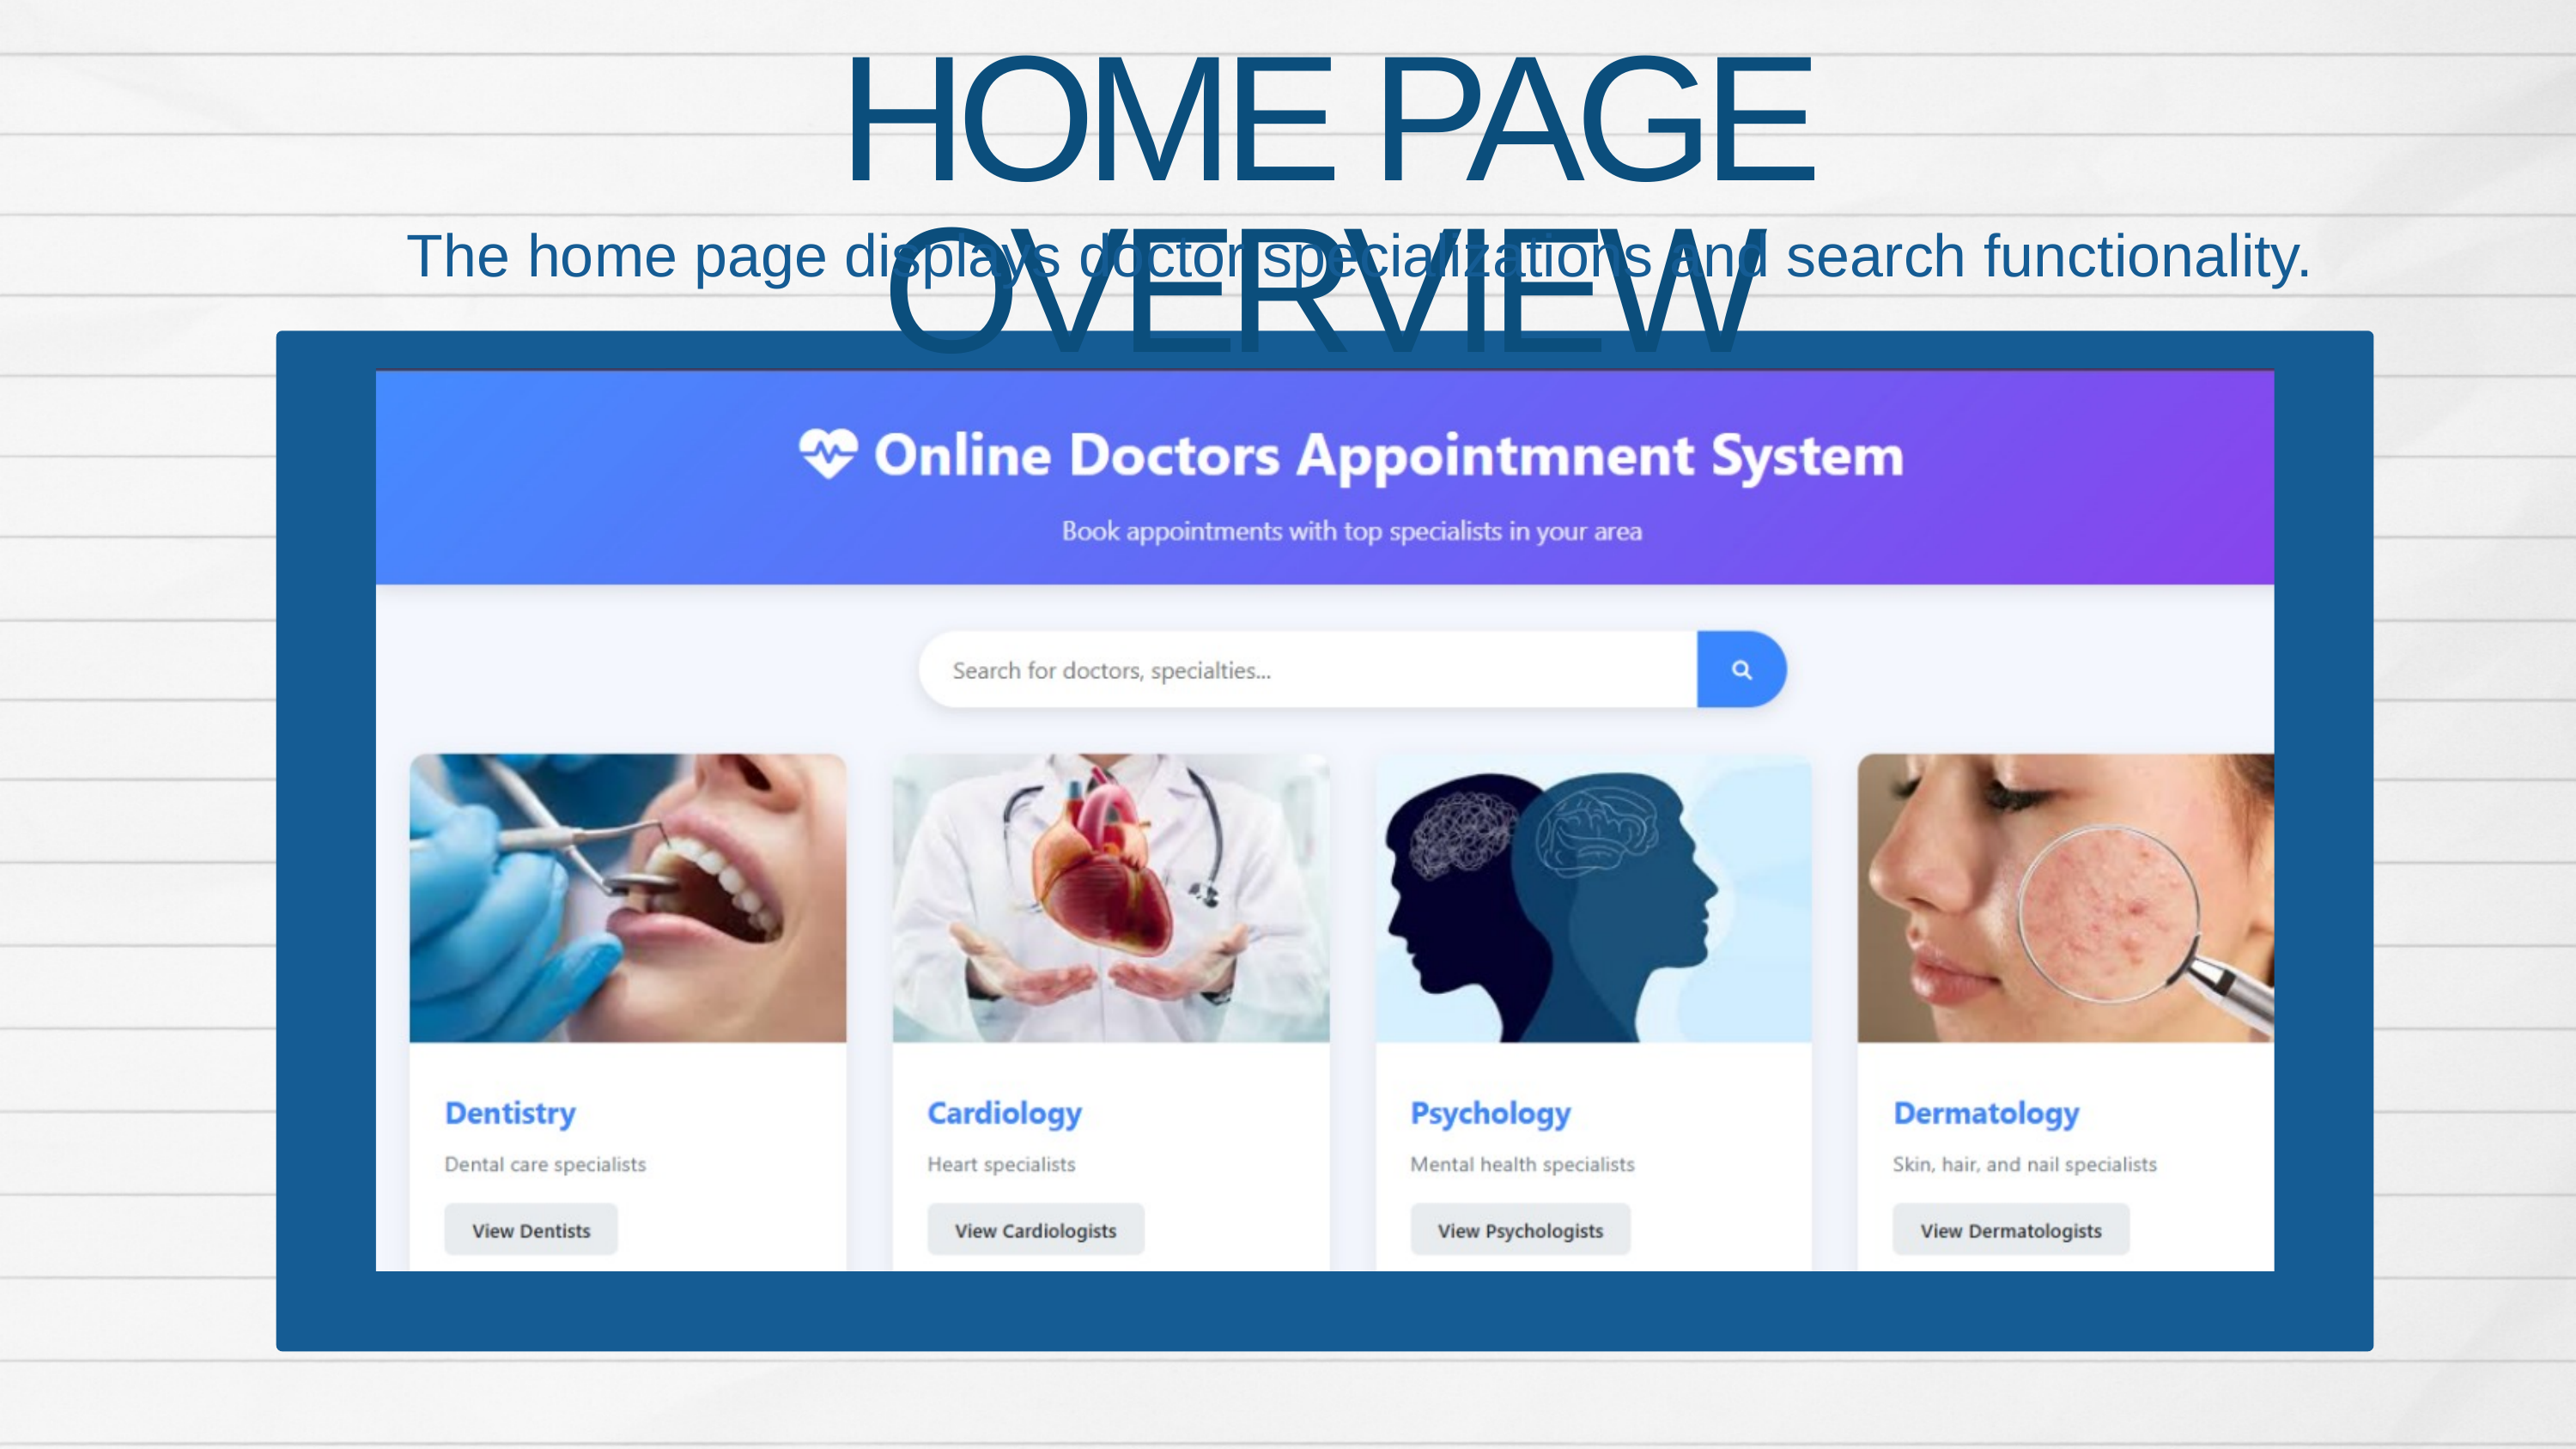

HOME PAGE OVERVIEW
The home page displays doctor specializations and search functionality.